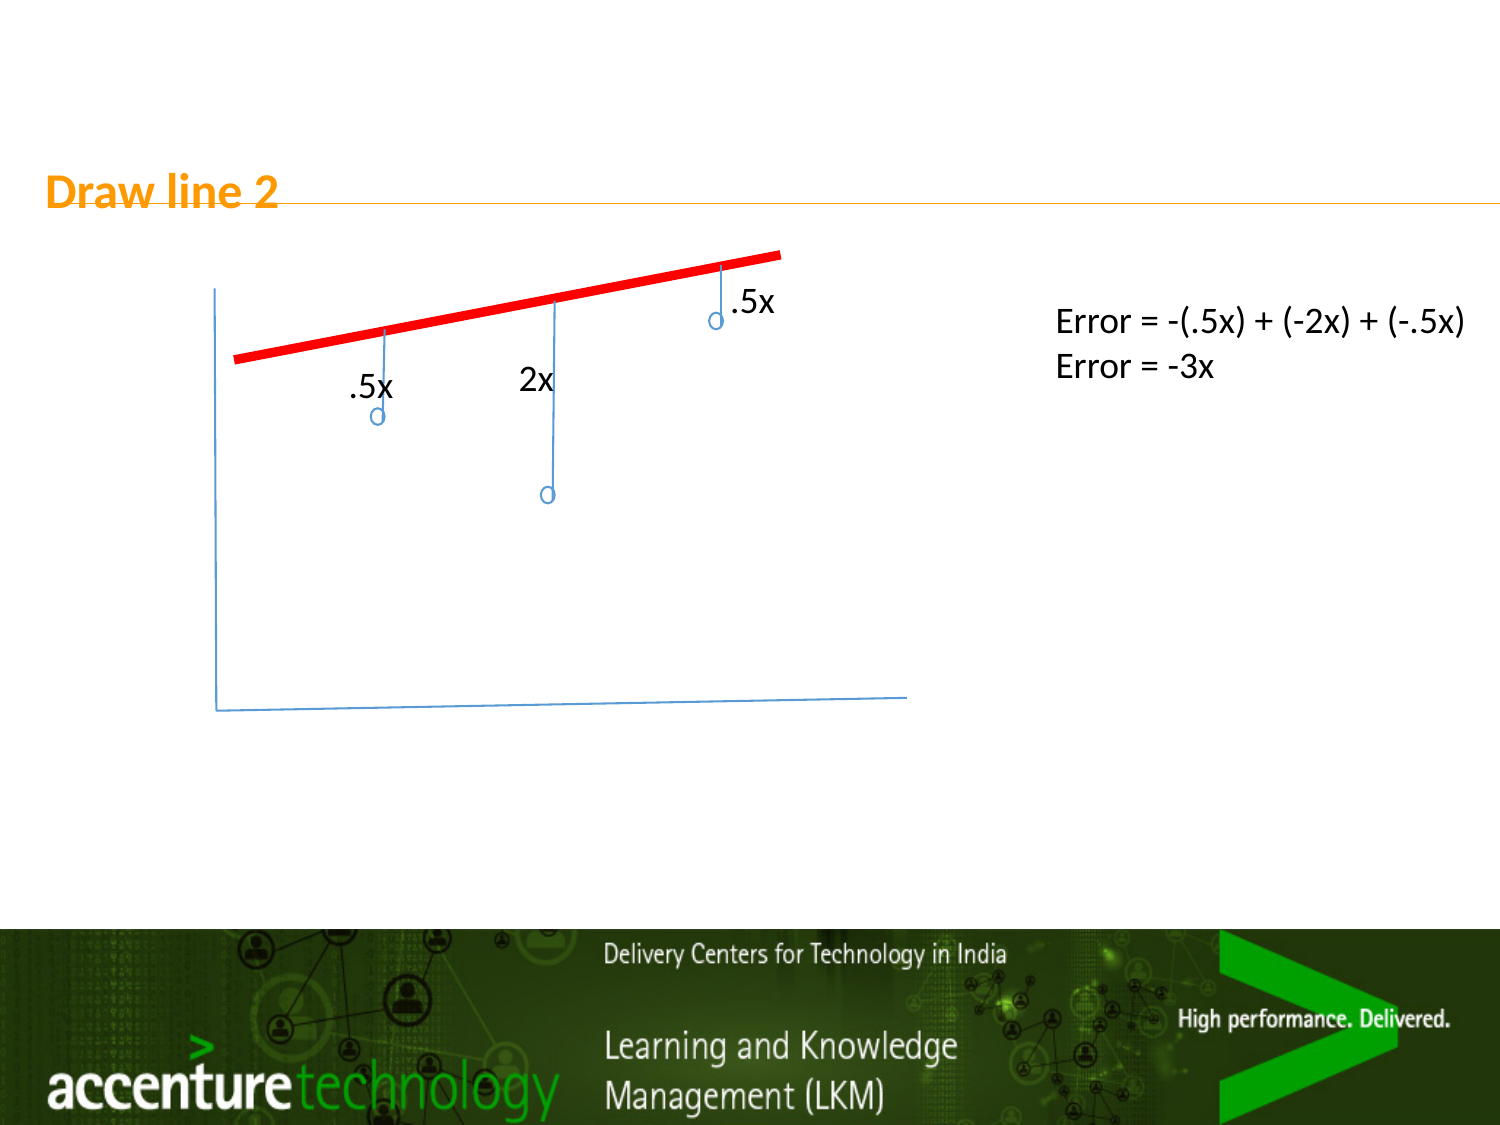

# Draw line 2
.5x
Error = -(.5x) + (-2x) + (-.5x)
Error = -3x

2x
.5x